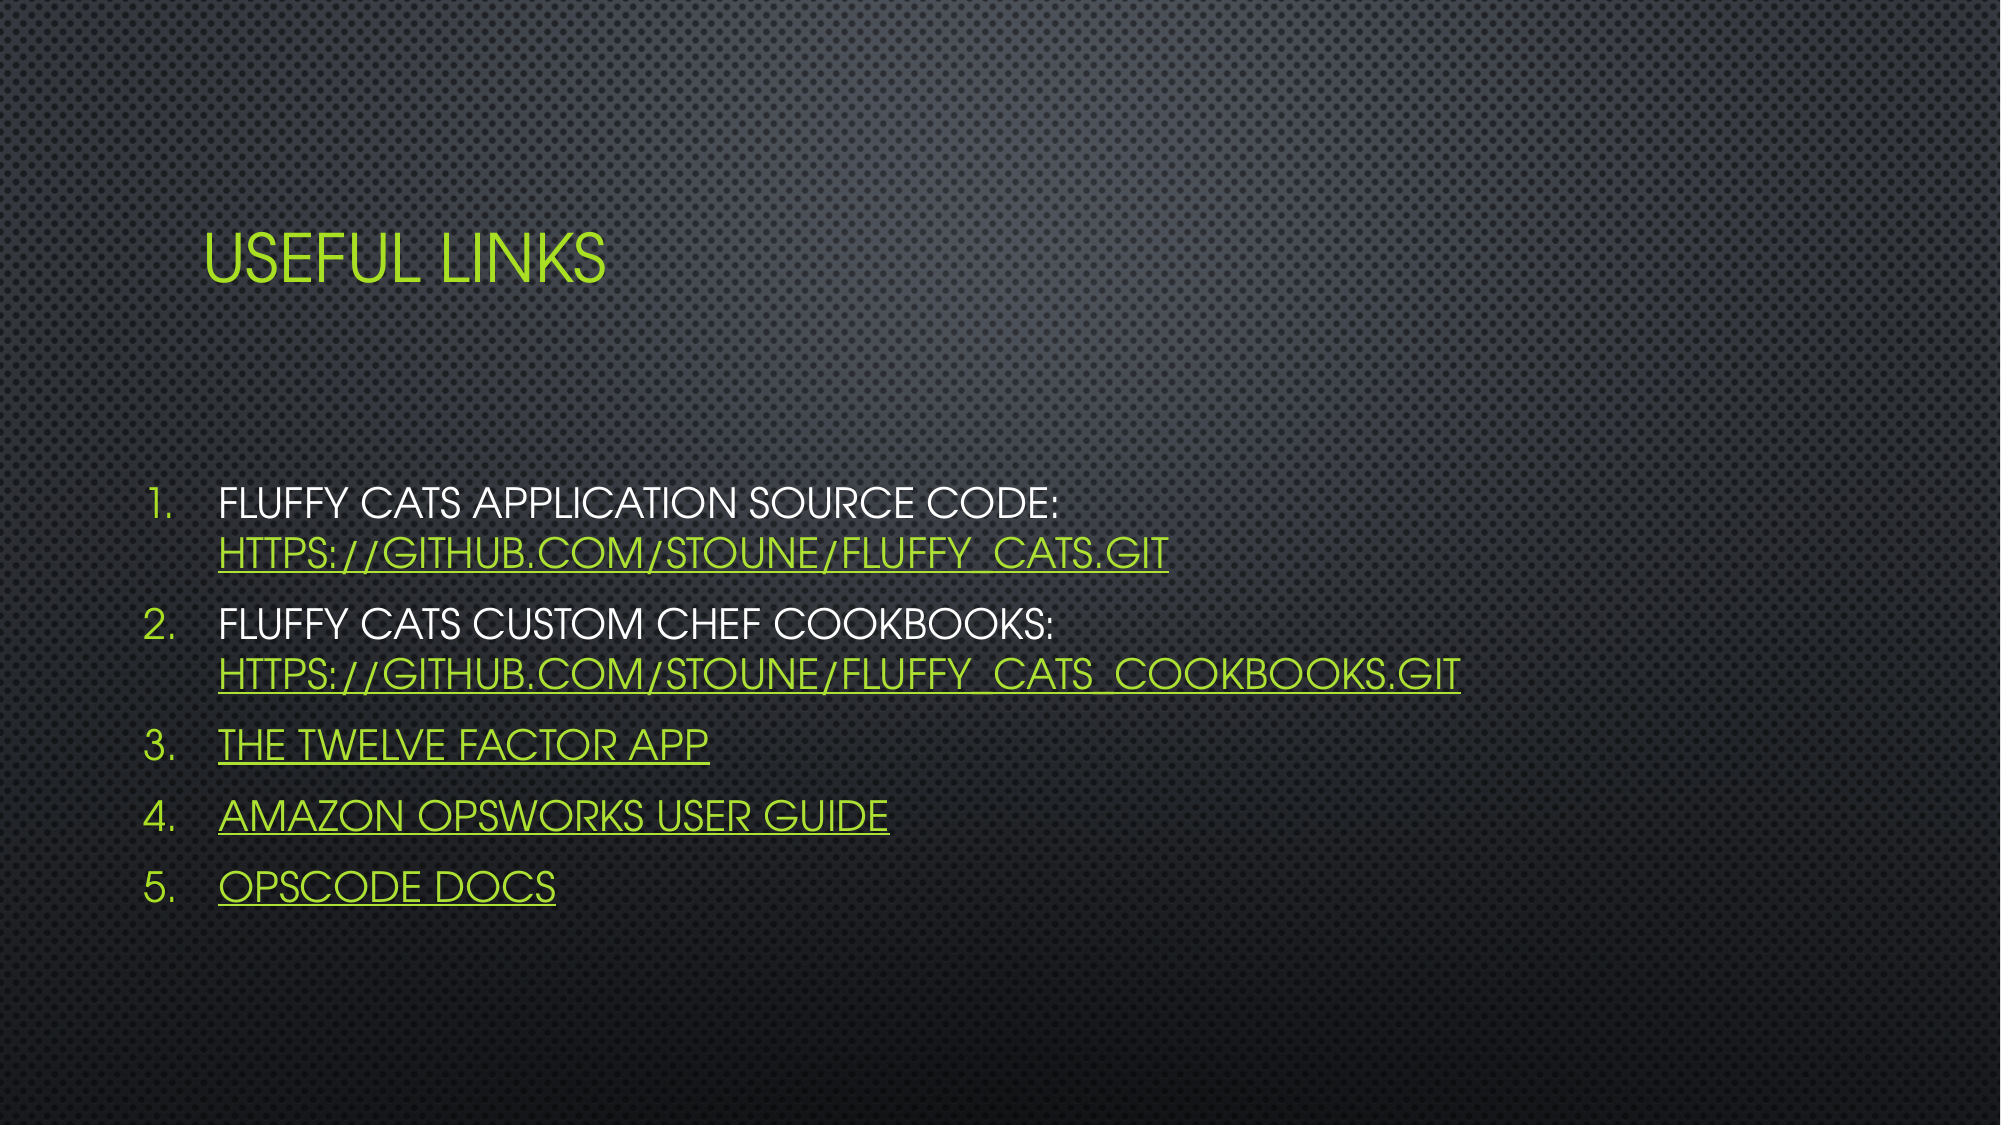

# Useful links
Fluffy Cats application source code: https://github.com/stoune/fluffy_cats.git
Fluffy Cats Custom Chef Cookbooks: https://github.com/stoune/fluffy_cats_cookbooks.git
The twelve factor app
Amazon opsworks user guide
Opscode docs